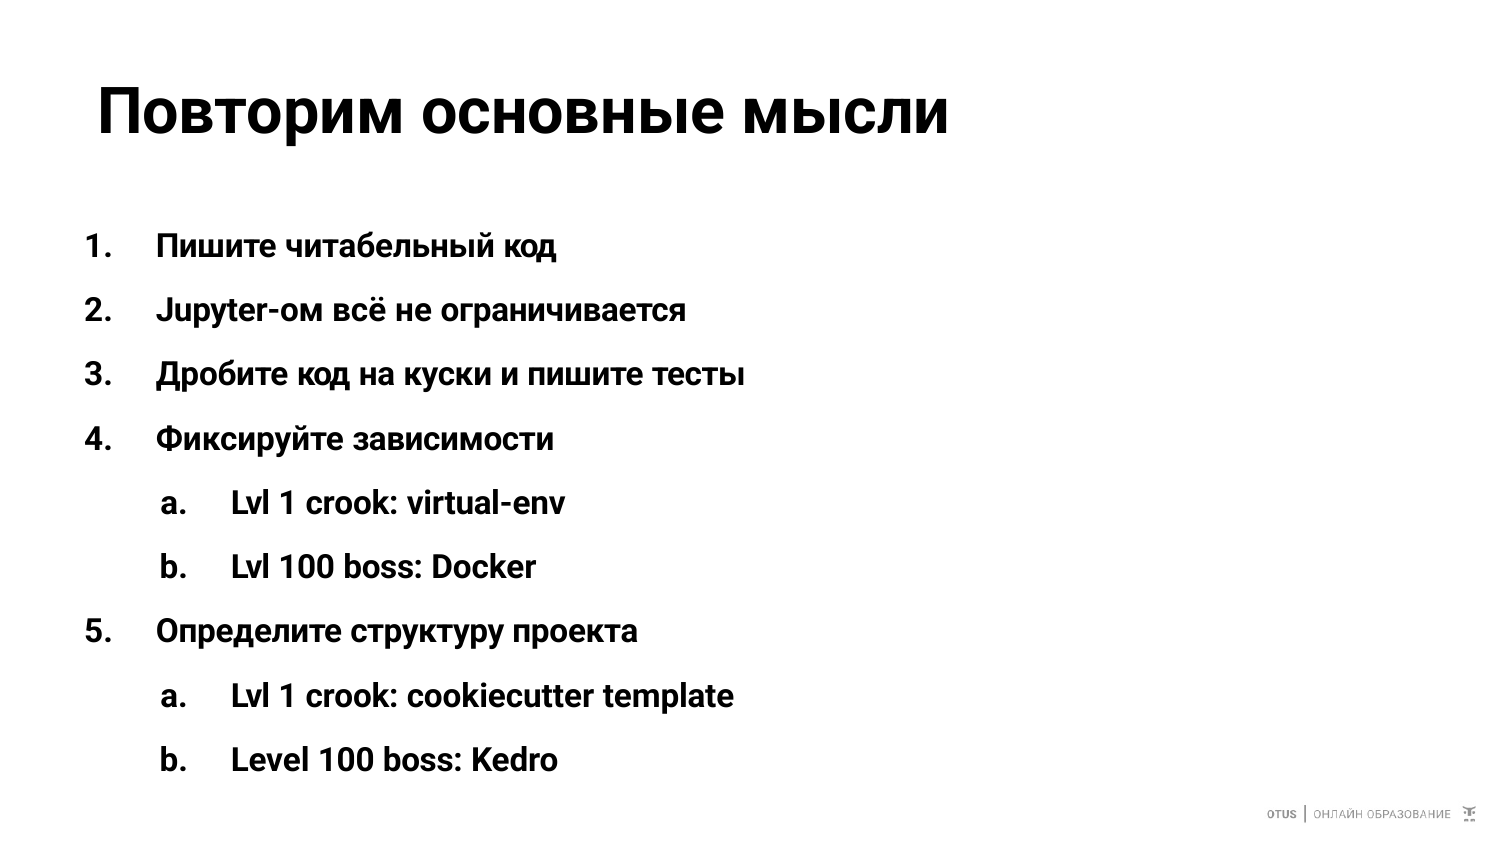

# Повторим основные мысли
Пишите читабельный код
Jupyter-ом всё не ограничивается
Дробите код на куски и пишите тесты
Фиксируйте зависимости
Lvl 1 crook: virtual-env
Lvl 100 boss: Docker
Определите структуру проекта
Lvl 1 crook: cookiecutter template
Level 100 boss: Kedro